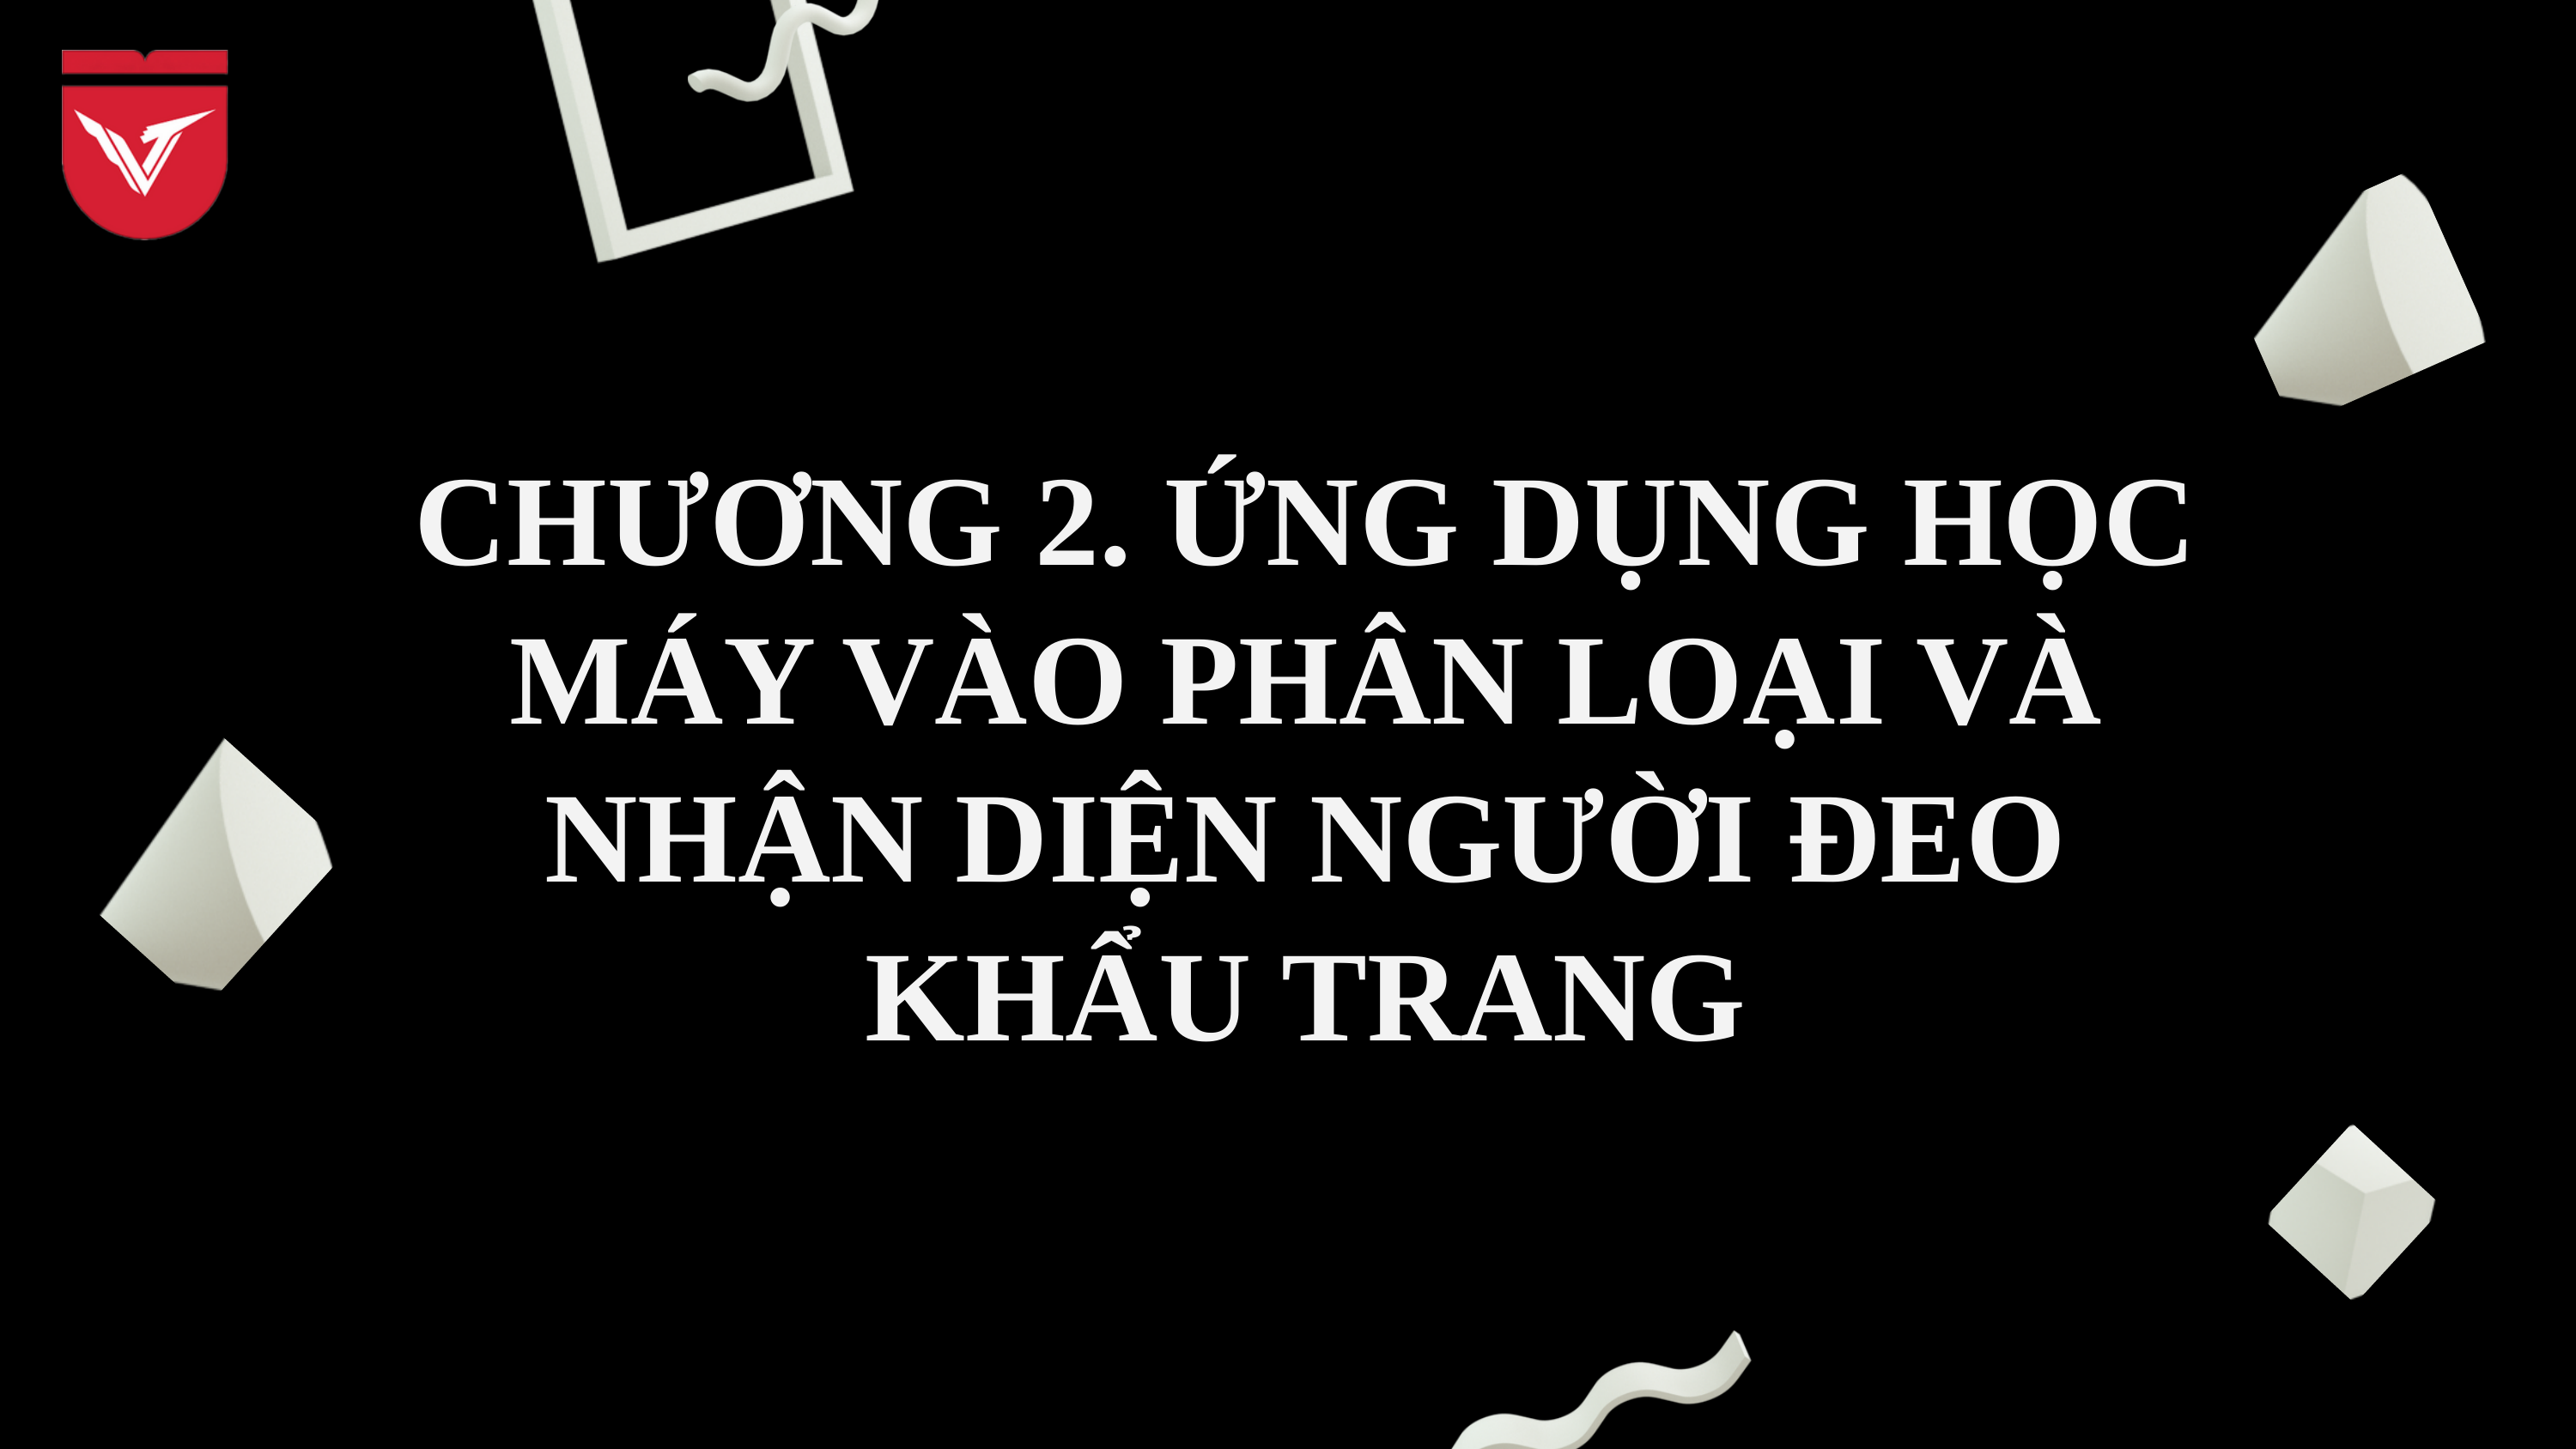

CHƯƠNG 2. ỨNG DỤNG HỌC MÁY VÀO PHÂN LOẠI VÀ NHẬN DIỆN NGƯỜI ĐEO KHẨU TRANG